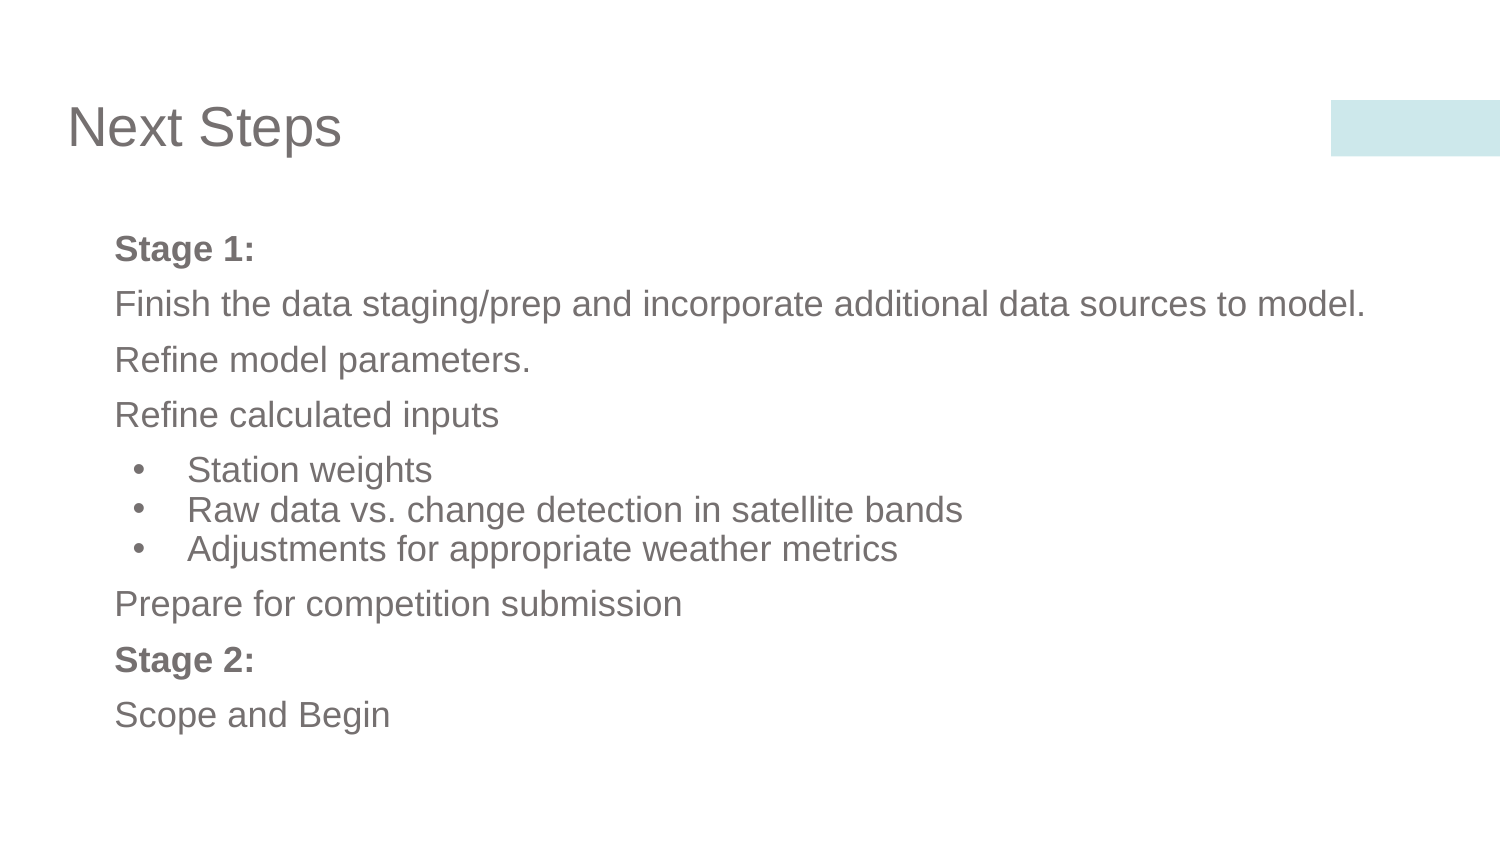

# Next Steps
Stage 1:
Finish the data staging/prep and incorporate additional data sources to model.
Refine model parameters.
Refine calculated inputs
Station weights
Raw data vs. change detection in satellite bands
Adjustments for appropriate weather metrics
Prepare for competition submission
Stage 2:
Scope and Begin